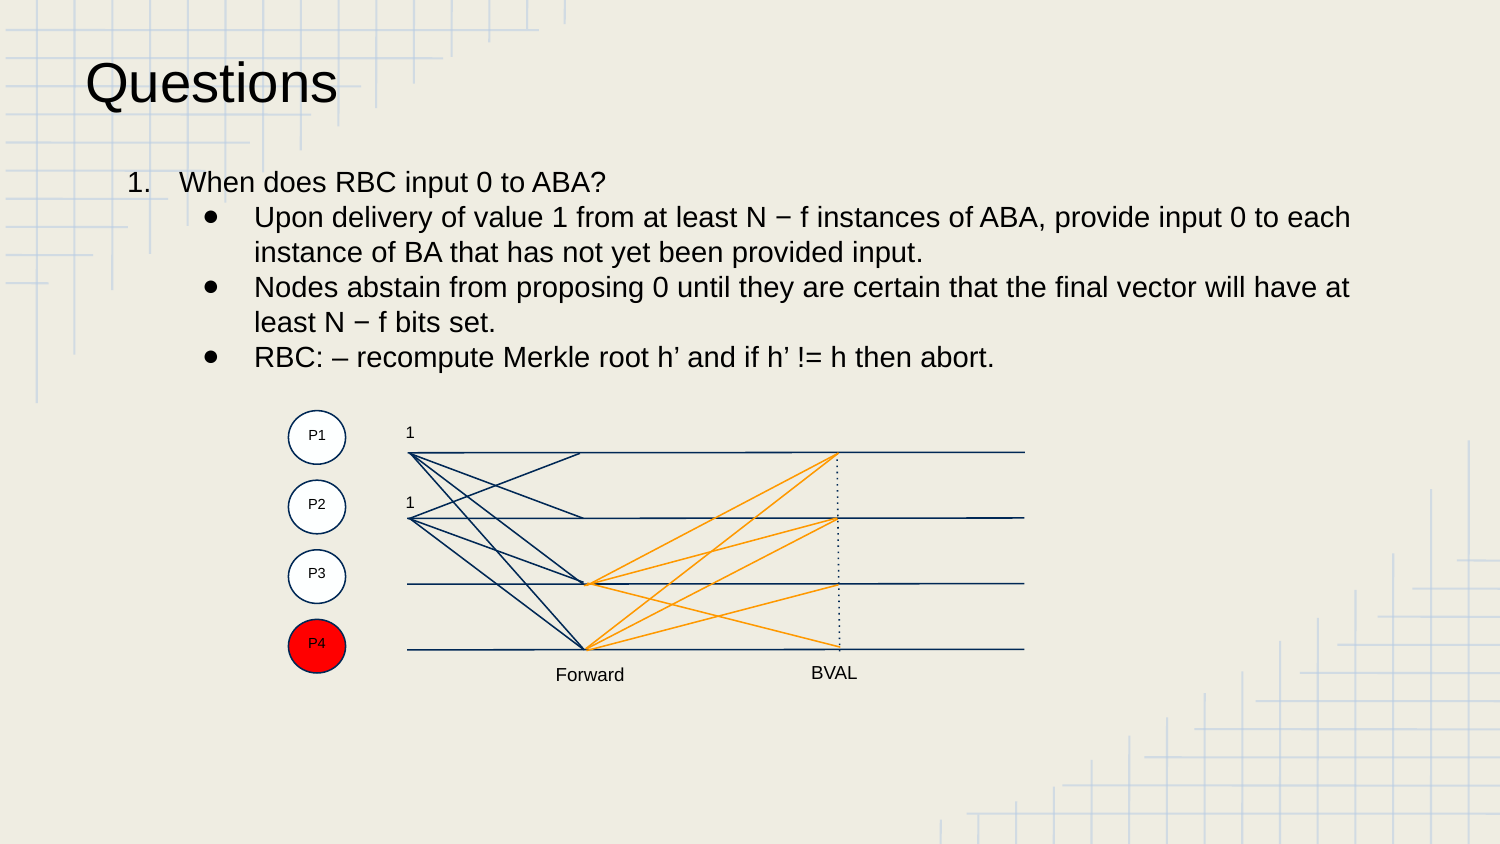

Questions
When does RBC input 0 to ABA?
Upon delivery of value 1 from at least N − f instances of ABA, provide input 0 to each instance of BA that has not yet been provided input.
Nodes abstain from proposing 0 until they are certain that the final vector will have at least N − f bits set.
RBC: – recompute Merkle root h’ and if h’ != h then abort.

1
P1

1
P2

P3

P4
BVAL
Forward